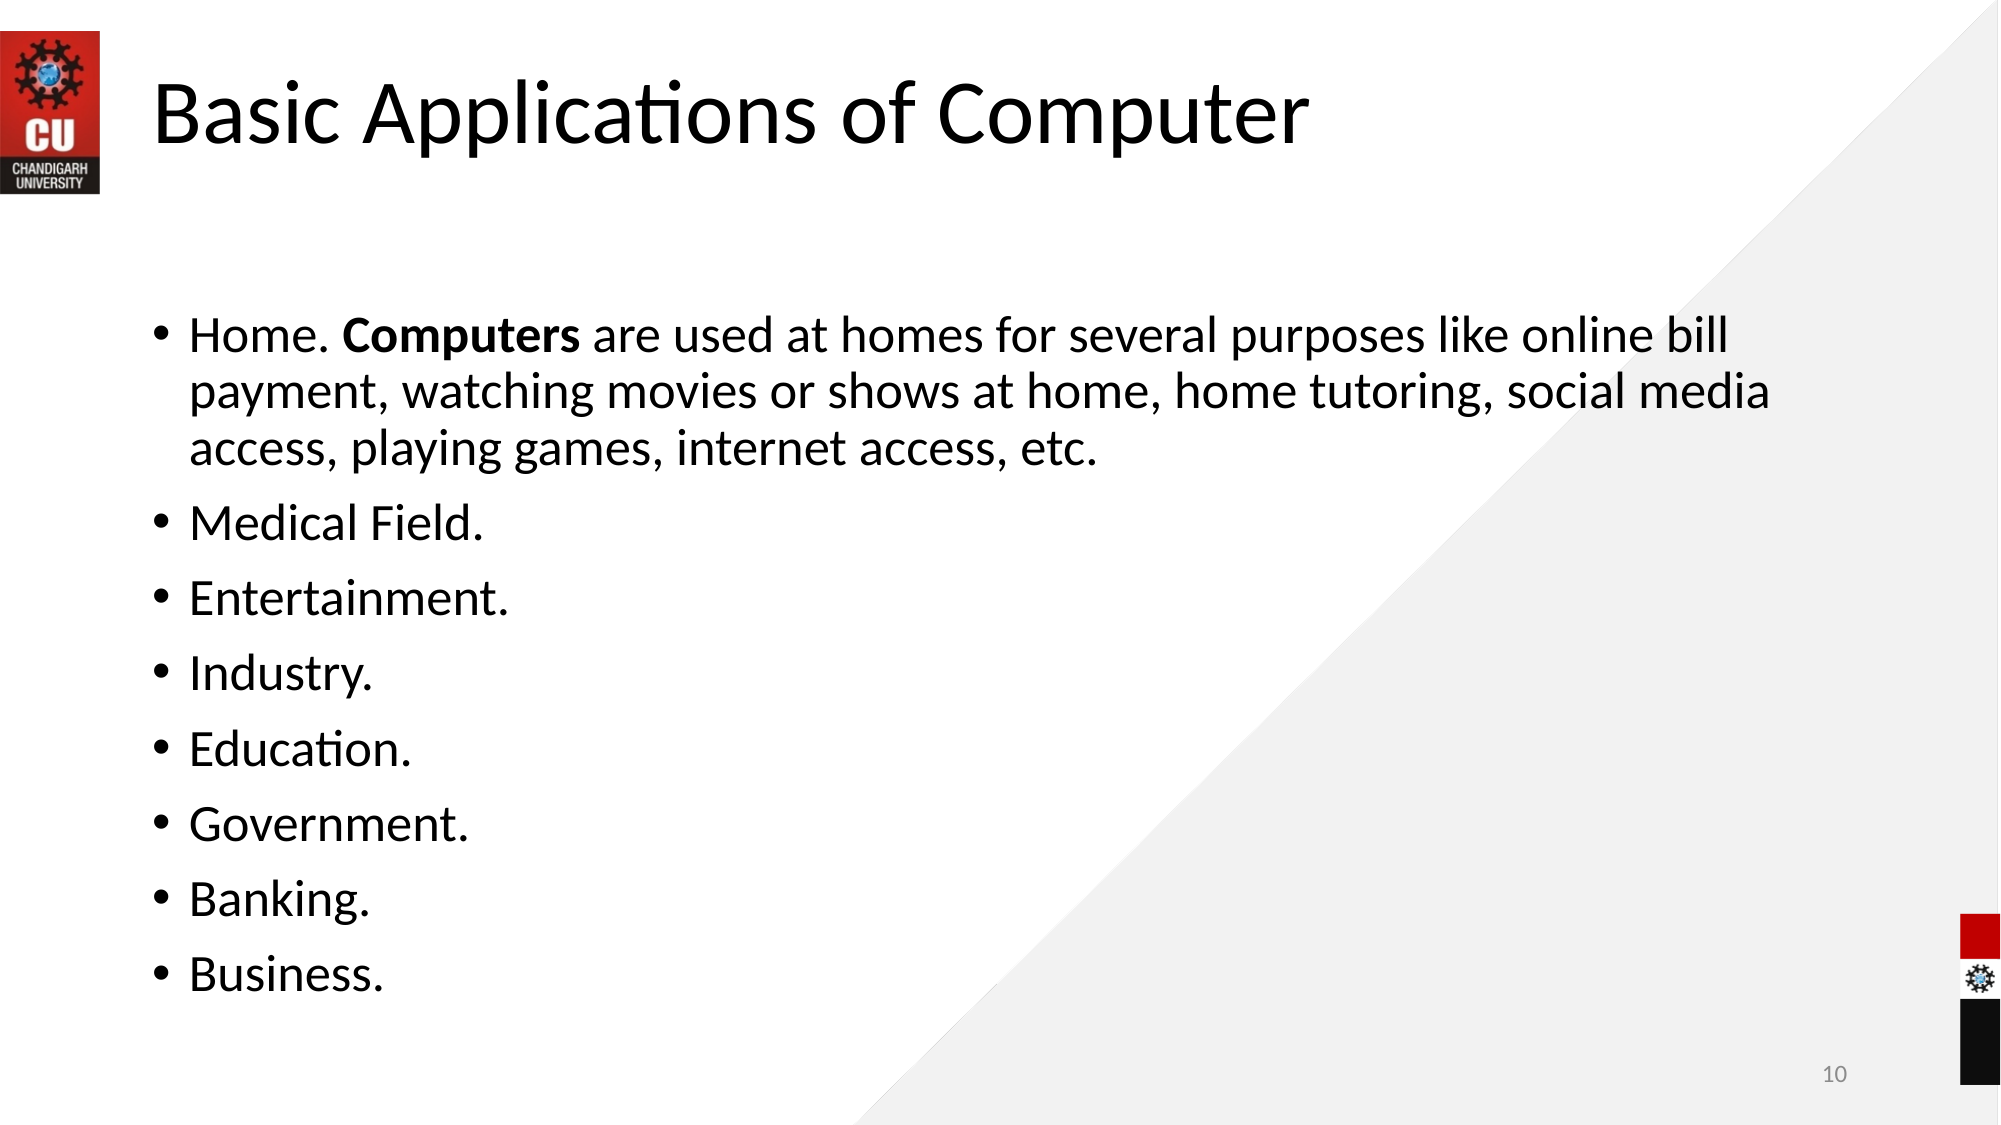

# Basic Applications of Computer
Home. Computers are used at homes for several purposes like online bill payment, watching movies or shows at home, home tutoring, social media access, playing games, internet access, etc.
Medical Field.
Entertainment.
Industry.
Education.
Government.
Banking.
Business.

10